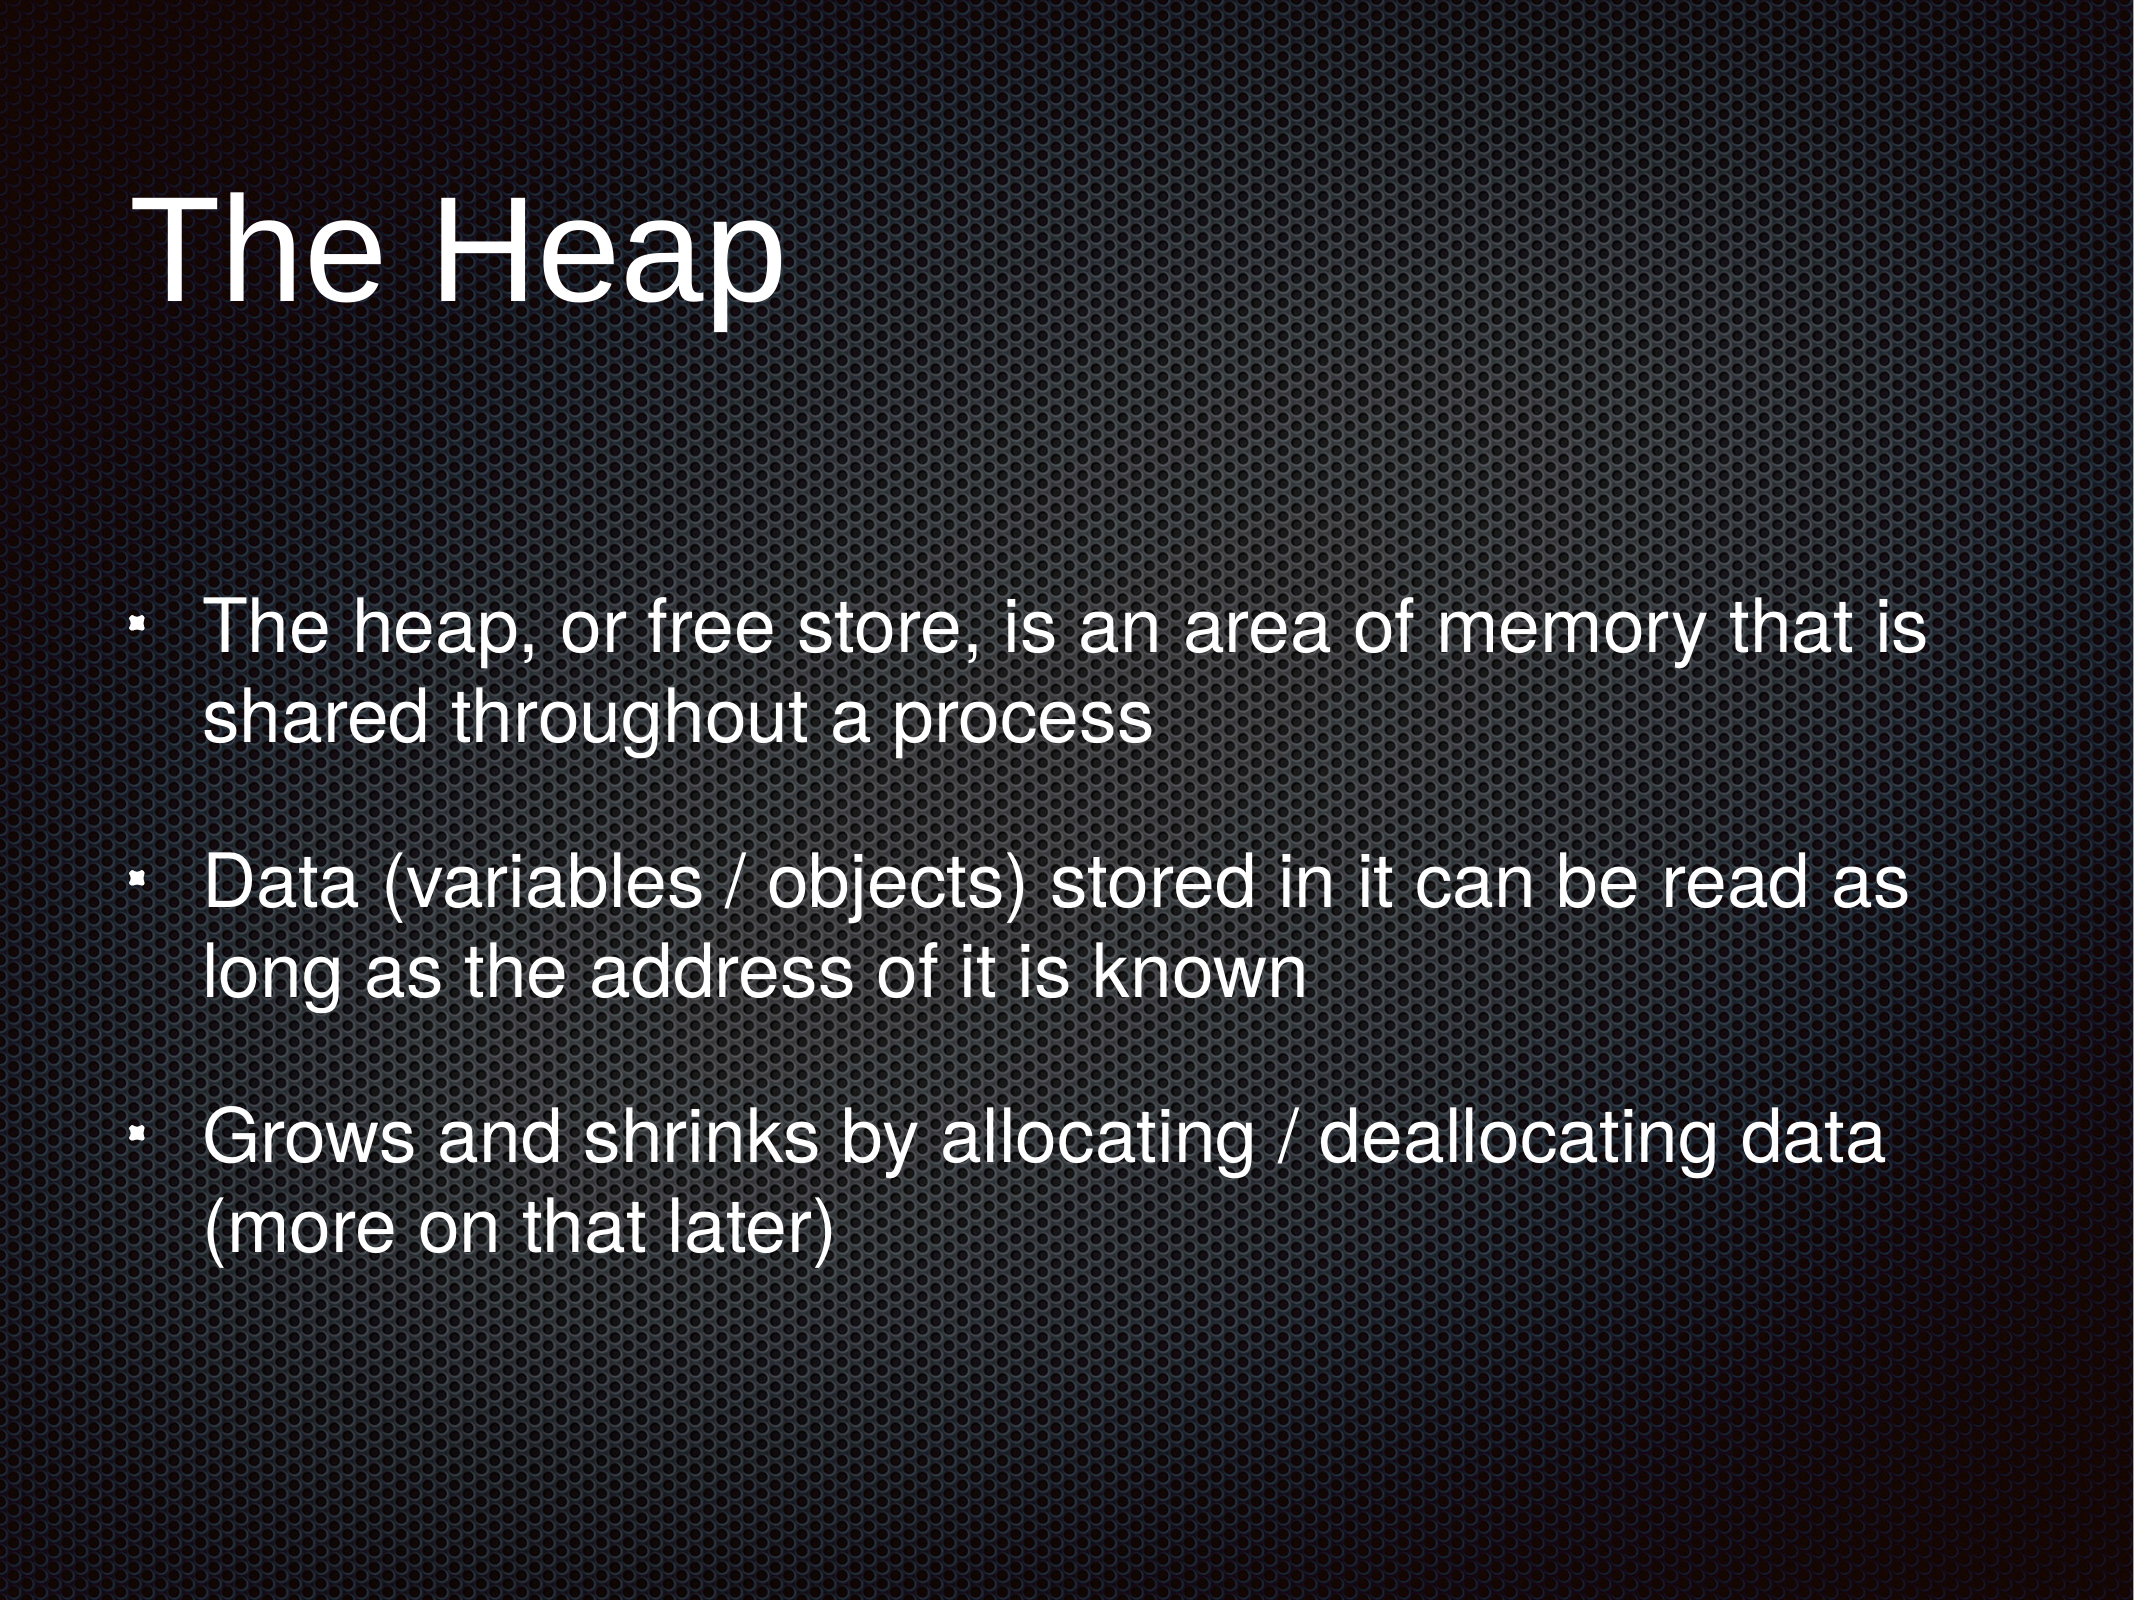

# The Heap
The heap, or free store, is an area of memory that is shared throughout a process
Data (variables / objects) stored in it can be read as long as the address of it is known
Grows and shrinks by allocating / deallocating data (more on that later)
4